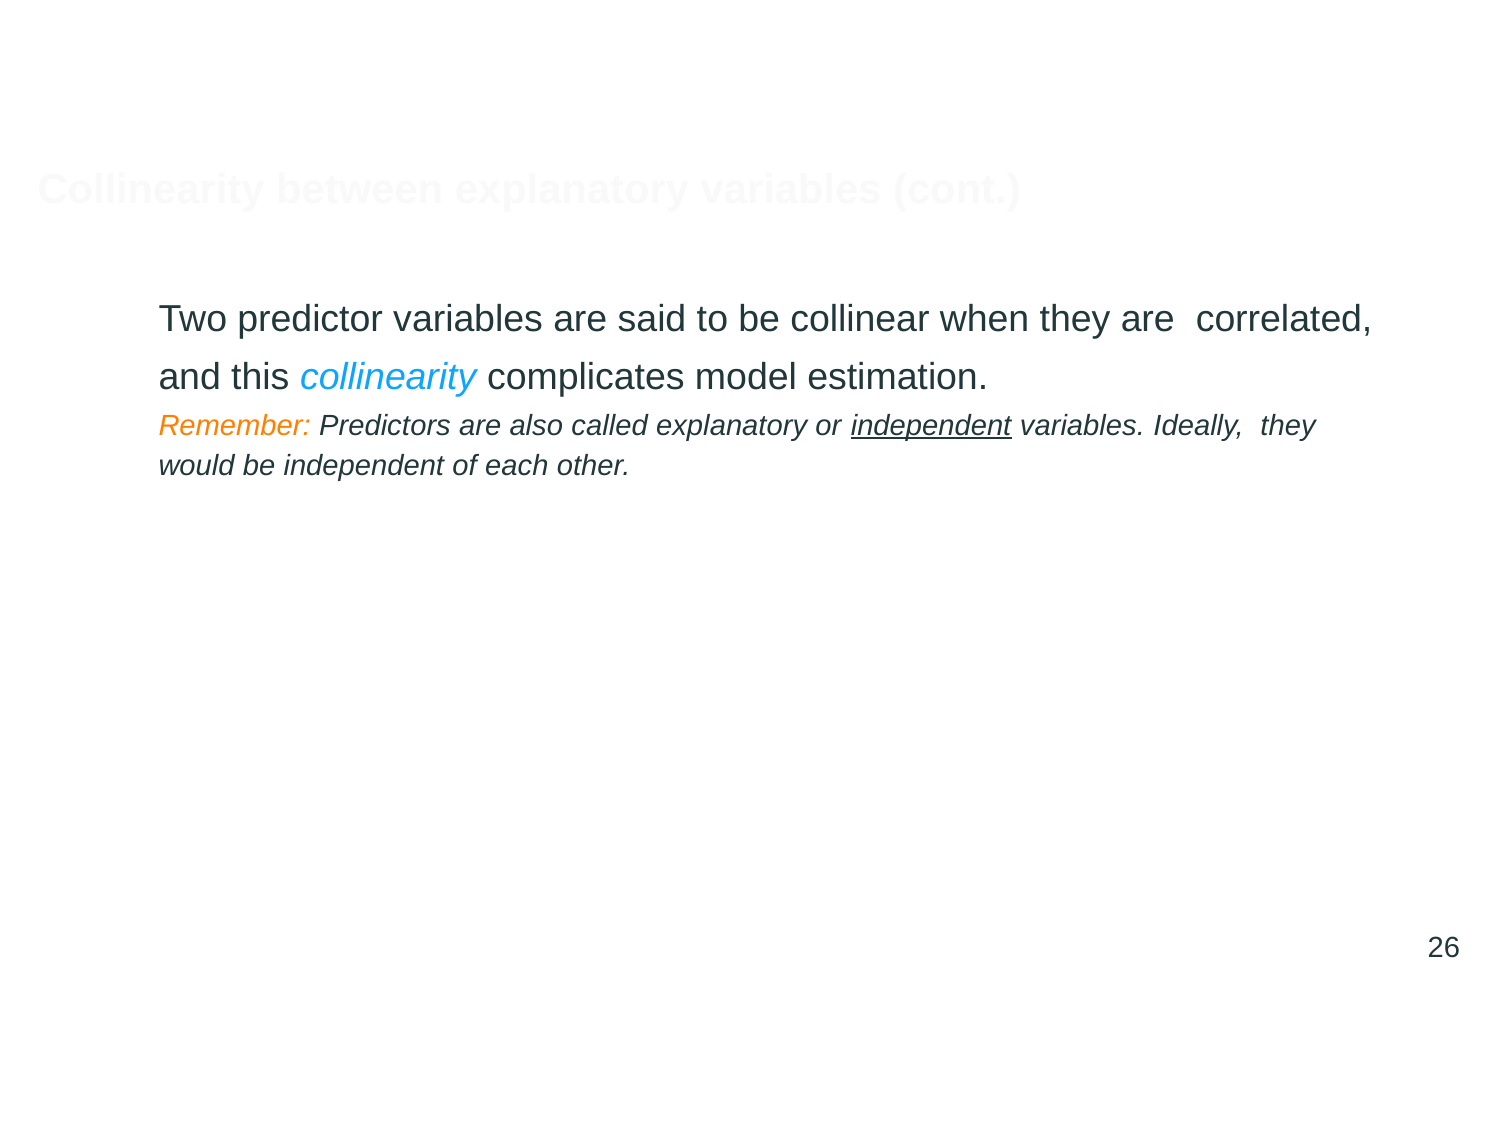

# Collinearity between explanatory variables (cont.)
Two predictor variables are said to be collinear when they are  correlated, and this collinearity complicates model estimation.
Remember: Predictors are also called explanatory or independent variables. Ideally,  they would be independent of each other.
26